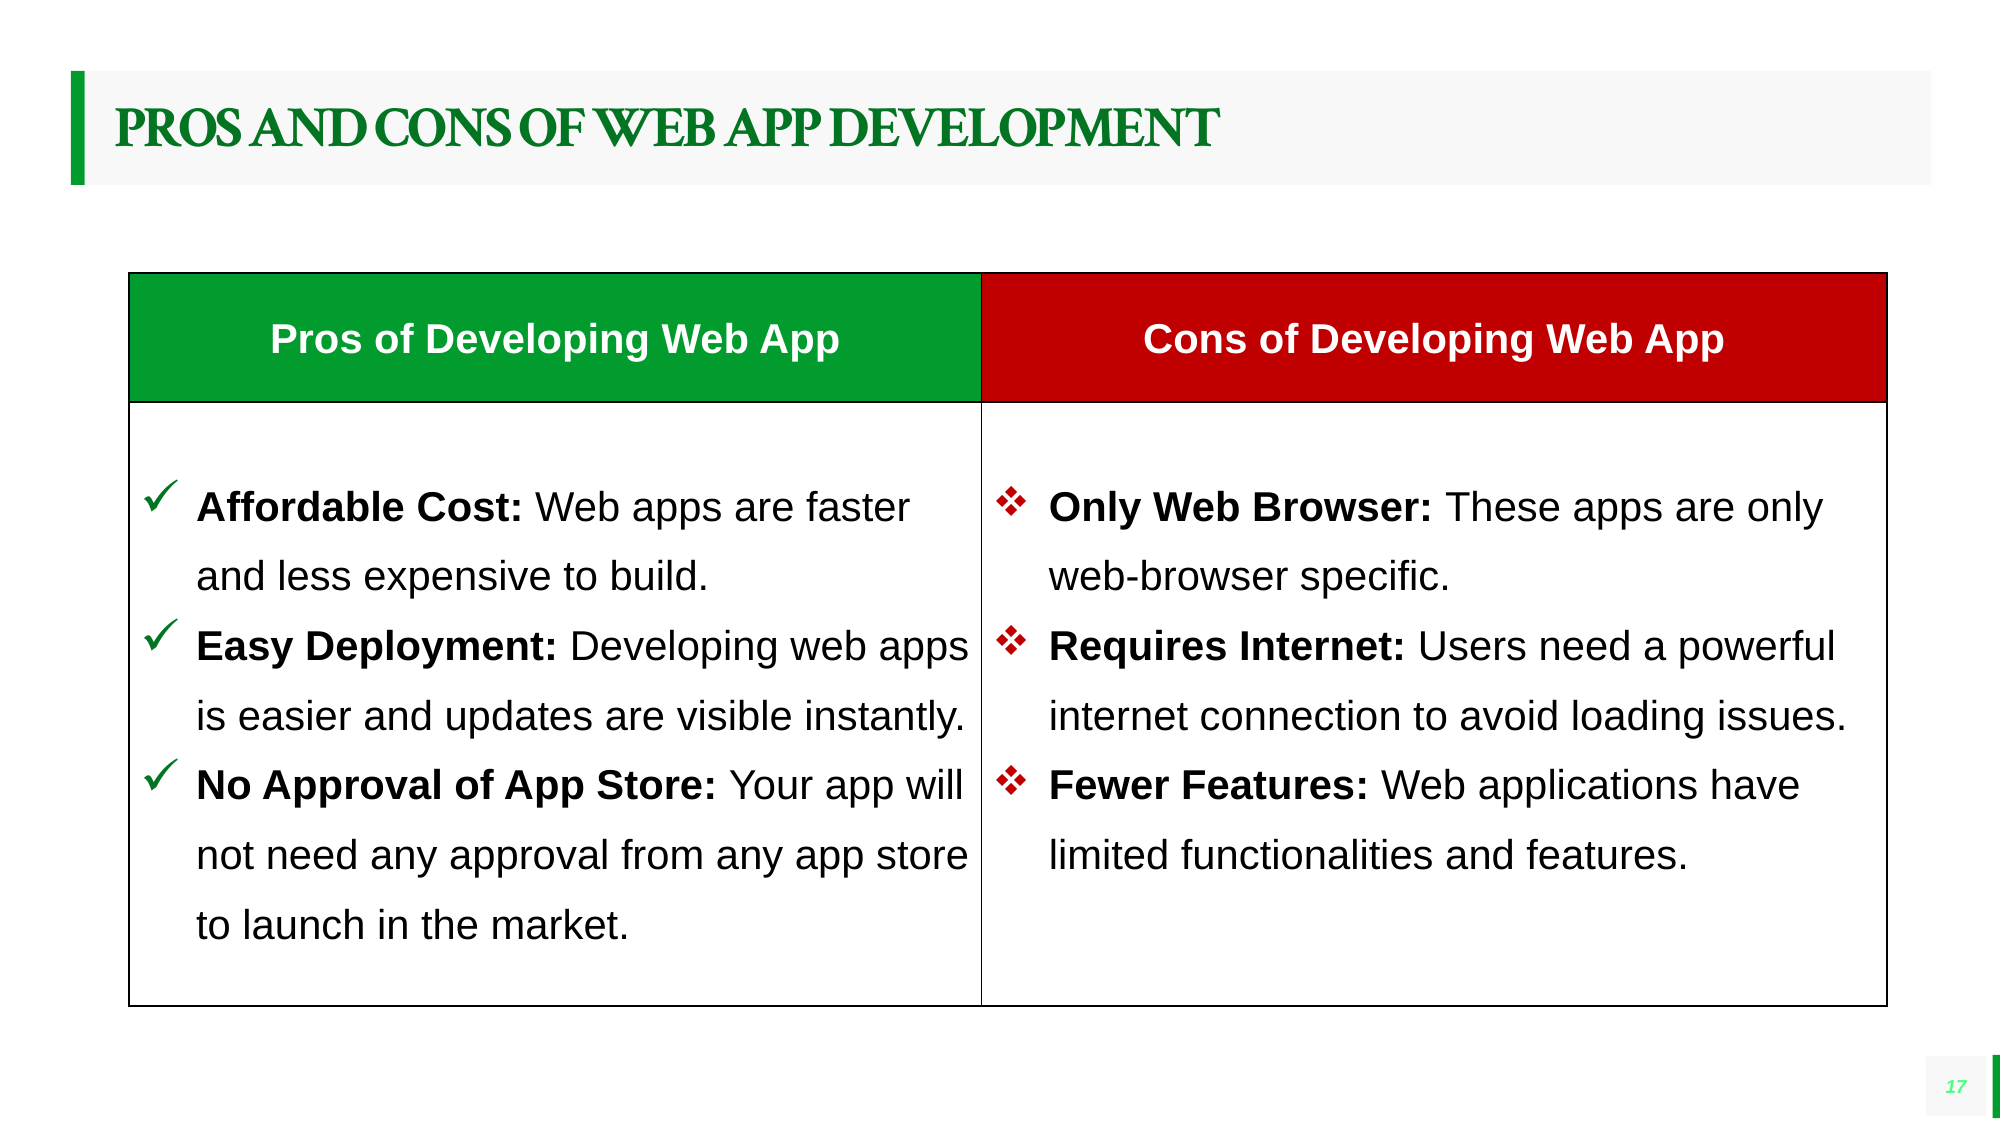

# PROS AND CONS OF WEB APP DEVELOPMENT
| Pros of Developing Web App | Cons of Developing Web App |
| --- | --- |
| Affordable Cost: Web apps are faster and less expensive to build. Easy Deployment: Developing web apps is easier and updates are visible instantly. No Approval of App Store: Your app will not need any approval from any app store to launch in the market. | Only Web Browser: These apps are only web-browser specific. Requires Internet: Users need a powerful internet connection to avoid loading issues. Fewer Features: Web applications have limited functionalities and features. |
17